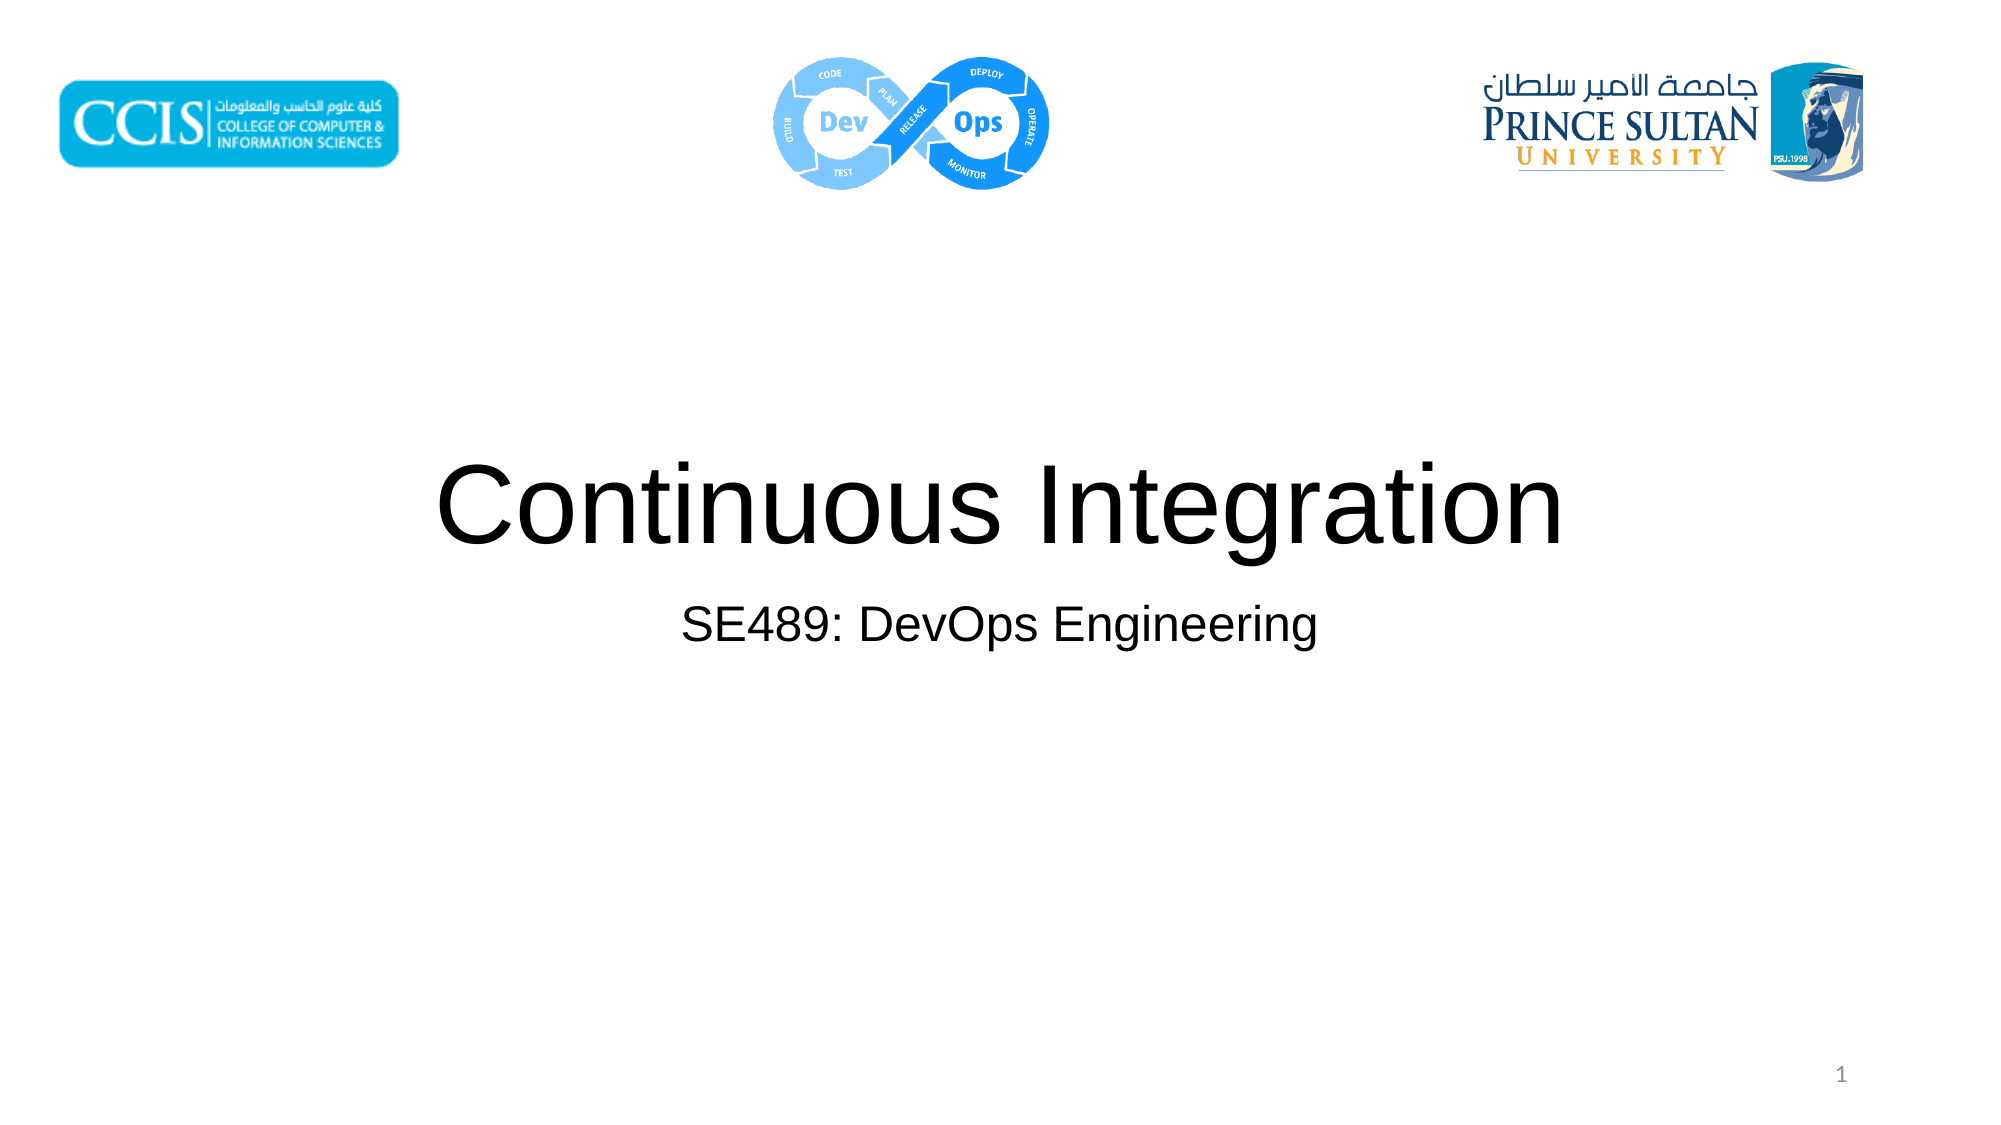

# Continuous Integration
SE489: DevOps Engineering
1